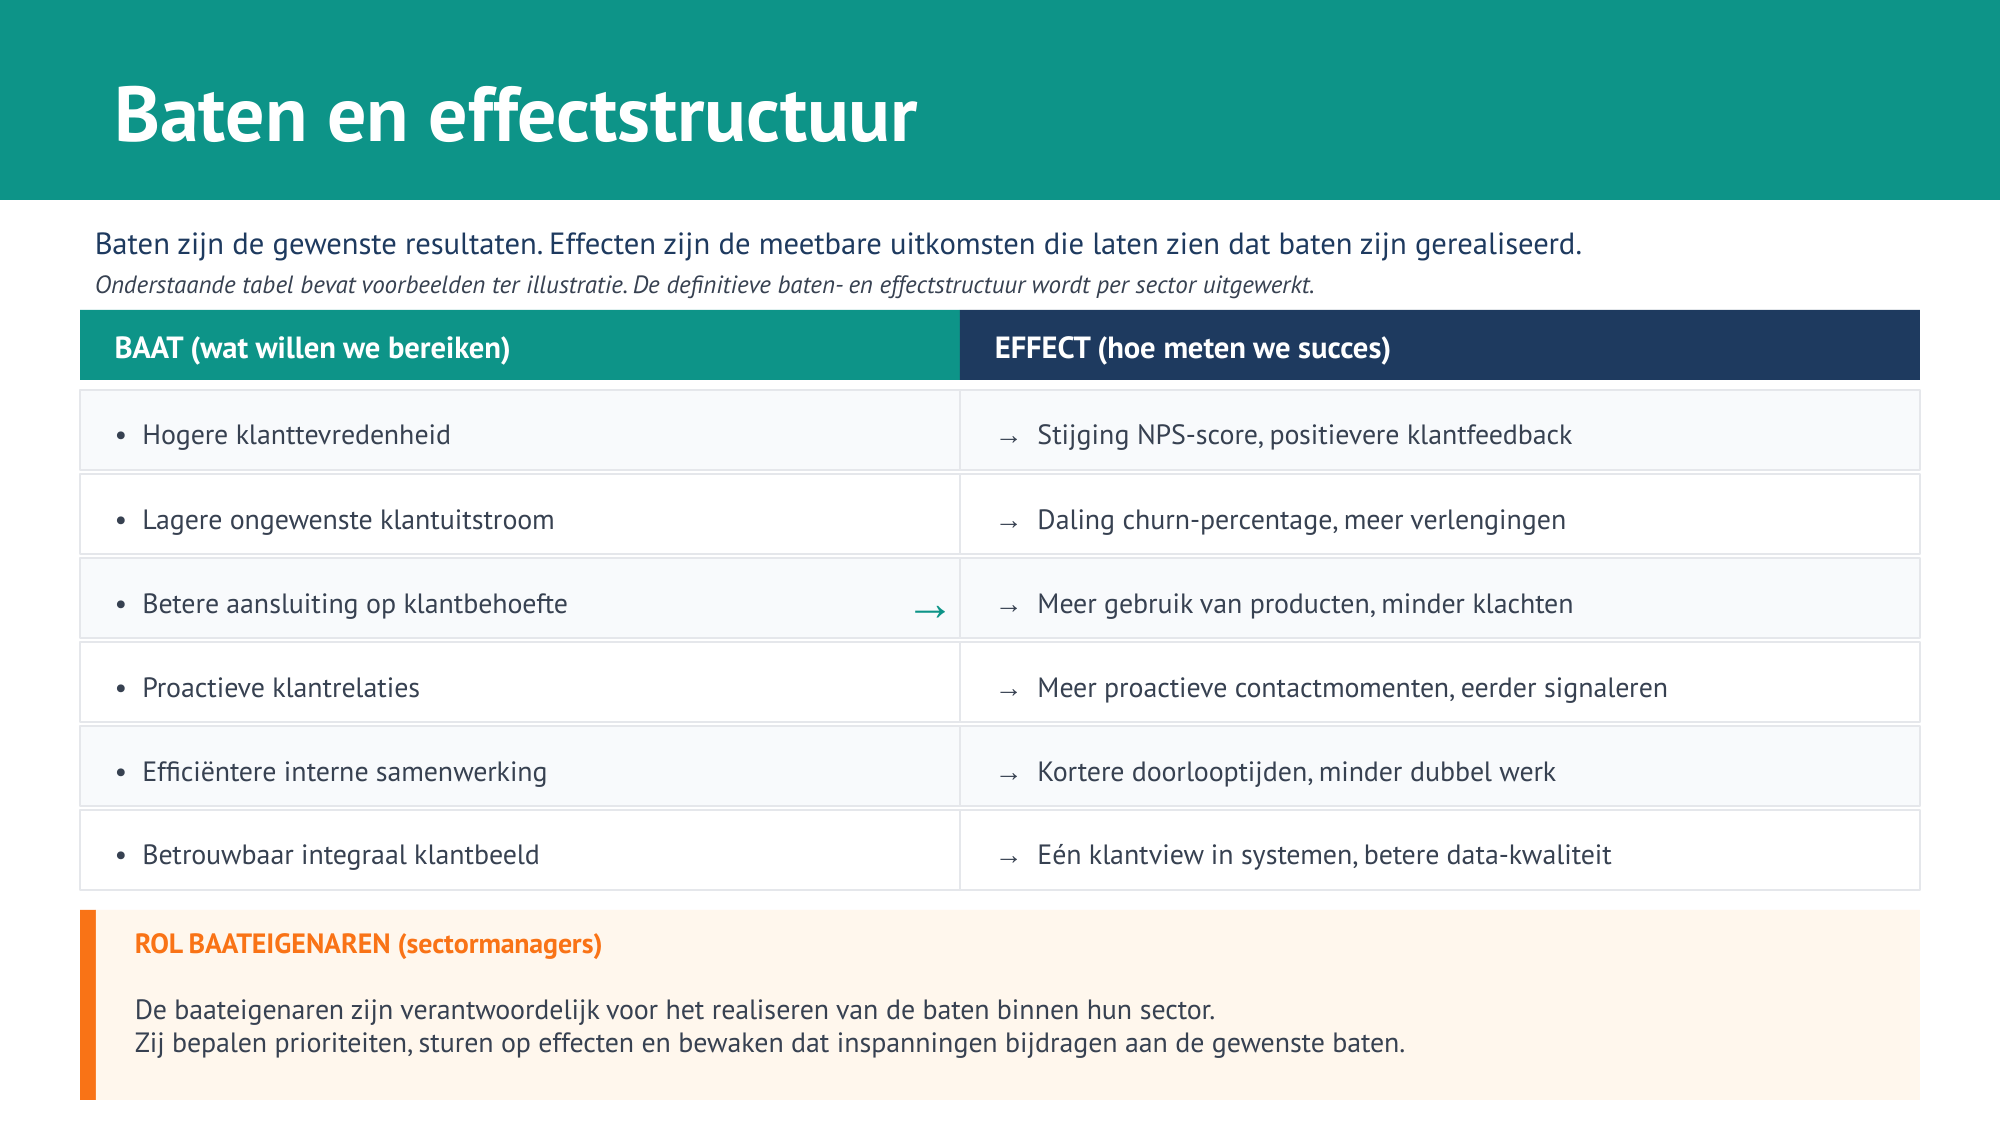

Baten en effectstructuur
Baten zijn de gewenste resultaten. Effecten zijn de meetbare uitkomsten die laten zien dat baten zijn gerealiseerd.
Onderstaande tabel bevat voorbeelden ter illustratie. De definitieve baten- en effectstructuur wordt per sector uitgewerkt.

BAAT (wat willen we bereiken)
EFFECT (hoe meten we succes)

•  Hogere klanttevredenheid
→  Stijging NPS-score, positievere klantfeedback

•  Lagere ongewenste klantuitstroom
→  Daling churn-percentage, meer verlengingen

→
•  Betere aansluiting op klantbehoefte
→  Meer gebruik van producten, minder klachten

•  Proactieve klantrelaties
→  Meer proactieve contactmomenten, eerder signaleren

•  Efficiëntere interne samenwerking
→  Kortere doorlooptijden, minder dubbel werk

•  Betrouwbaar integraal klantbeeld
→  Eén klantview in systemen, betere data-kwaliteit

ROL BAATEIGENAREN (sectormanagers)
De baateigenaren zijn verantwoordelijk voor het realiseren van de baten binnen hun sector.
Zij bepalen prioriteiten, sturen op effecten en bewaken dat inspanningen bijdragen aan de gewenste baten.